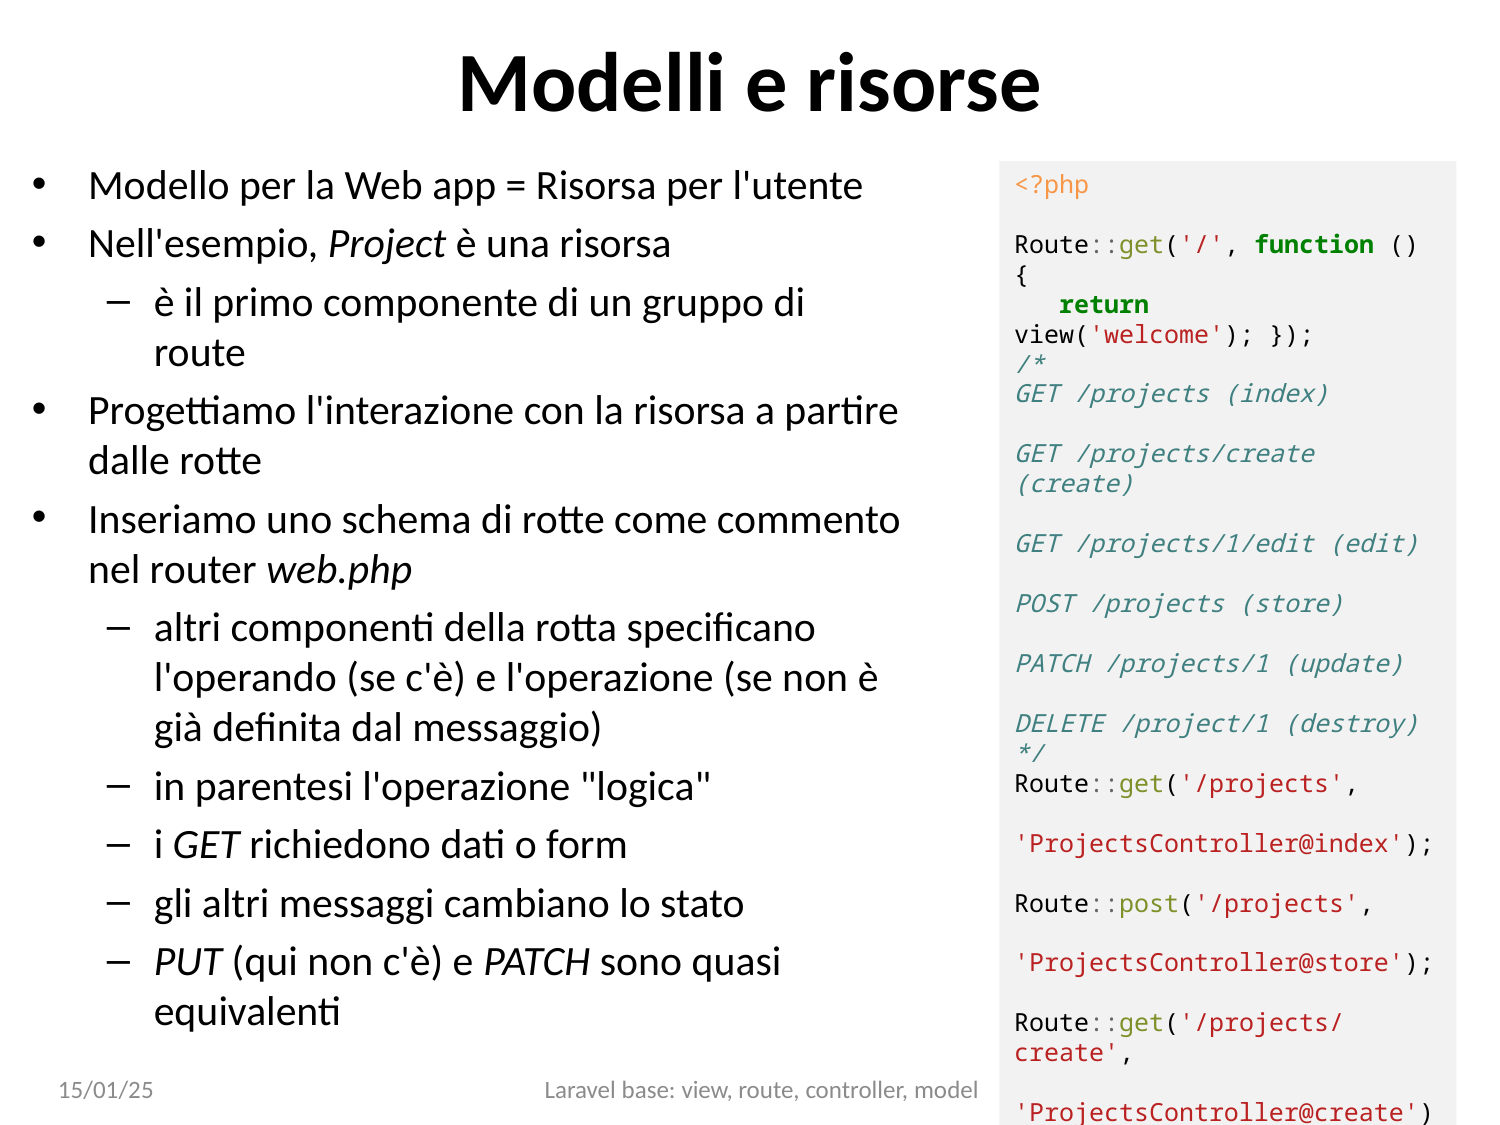

# Modelli e risorse
Modello per la Web app = Risorsa per l'utente
Nell'esempio, Project è una risorsa
è il primo componente di un gruppo di route
Progettiamo l'interazione con la risorsa a partire dalle rotte
Inseriamo uno schema di rotte come commento nel router web.php
altri componenti della rotta specificano l'operando (se c'è) e l'operazione (se non è già definita dal messaggio)
in parentesi l'operazione "logica"
i GET richiedono dati o form
gli altri messaggi cambiano lo stato
PUT (qui non c'è) e PATCH sono quasi equivalenti

<?php

Route::get('/', function () {
   return view('welcome'); });
/*
GET /projects (index)

GET /projects/create (create)

GET /projects/1/edit (edit)

POST /projects (store)

PATCH /projects/1 (update)

DELETE /project/1 (destroy)
*/
Route::get('/projects',
   'ProjectsController@index');

Route::post('/projects',
   'ProjectsController@store');

Route::get('/projects/create',
   'ProjectsController@create');
// web.php
15/01/25
Laravel base: view, route, controller, model
46